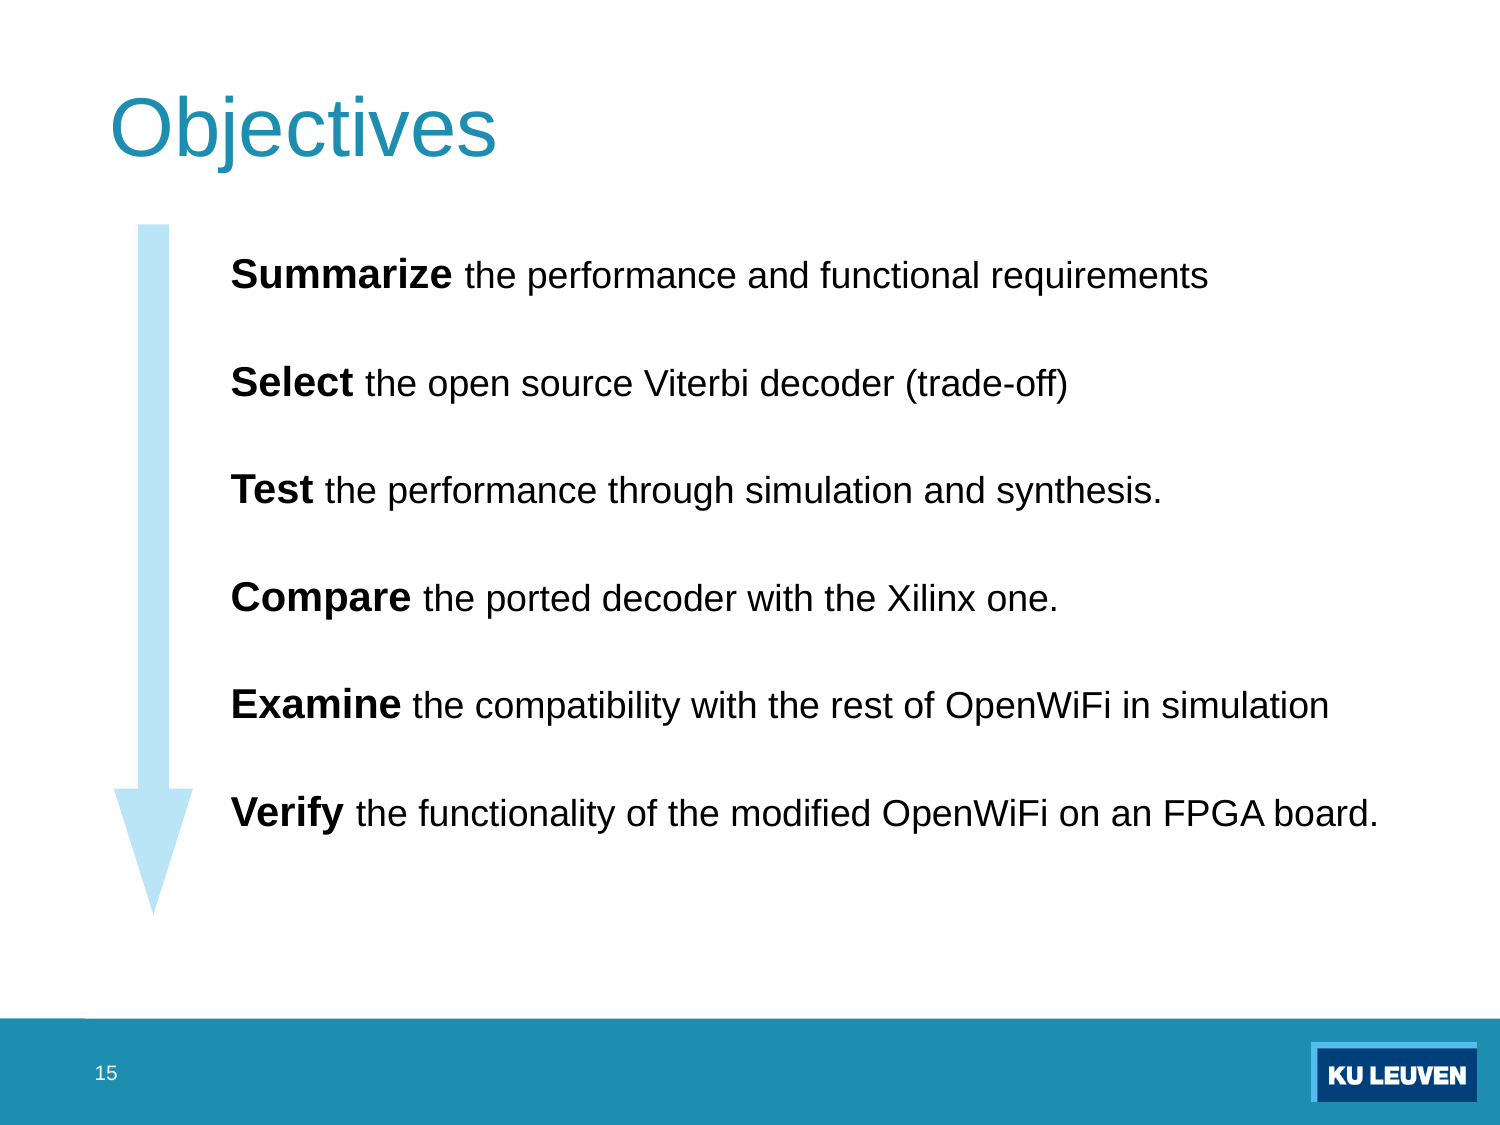

Objectives

Summarize the performance and functional requirements
Select the open source Viterbi decoder (trade-off)
Test the performance through simulation and synthesis.
Compare the ported decoder with the Xilinx one.
Examine the compatibility with the rest of OpenWiFi in simulation
Verify the functionality of the modified OpenWiFi on an FPGA board.

15